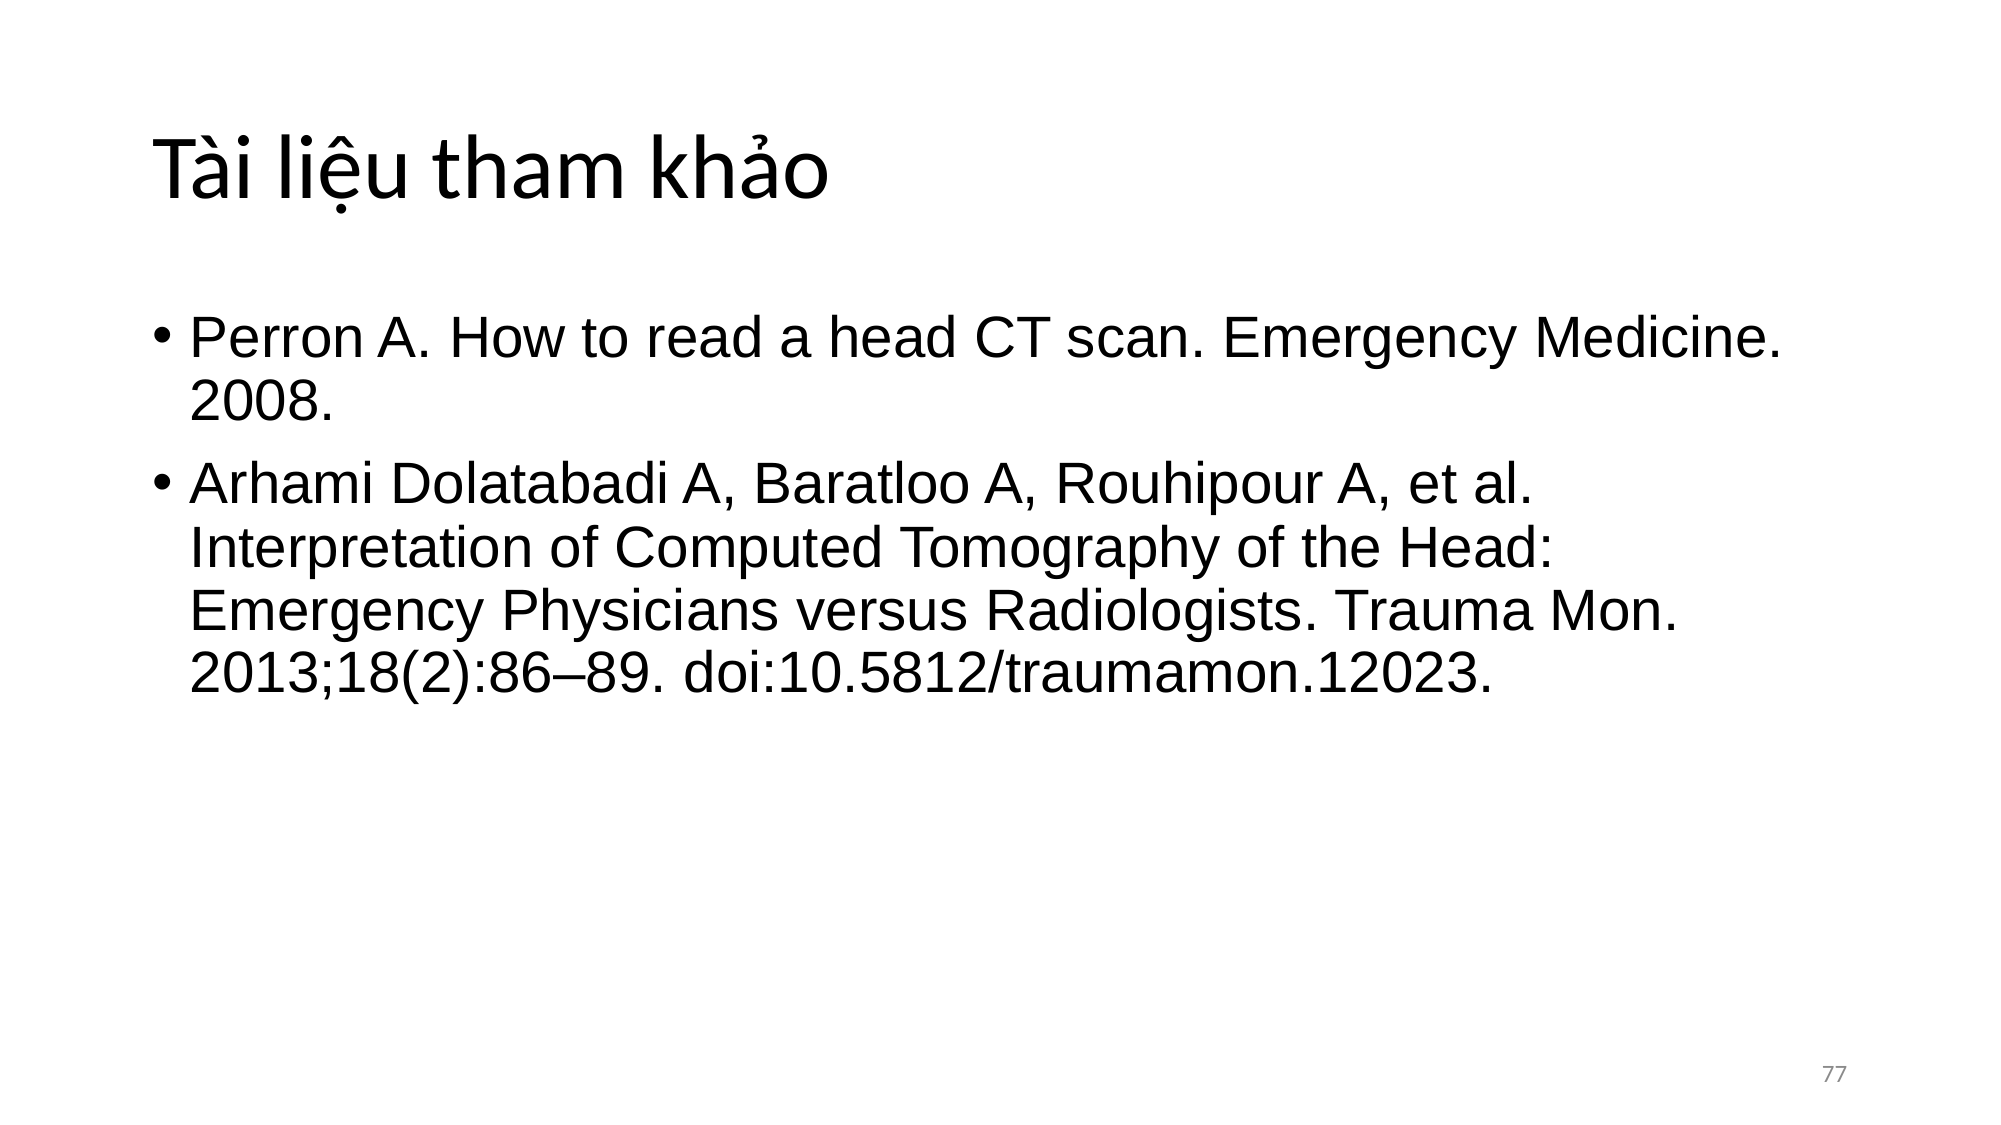

# Tài liệu tham khảo
Perron A. How to read a head CT scan. Emergency Medicine. 2008.
Arhami Dolatabadi A, Baratloo A, Rouhipour A, et al. Interpretation of Computed Tomography of the Head: Emergency Physicians versus Radiologists. Trauma Mon. 2013;18(2):86–89. doi:10.5812/traumamon.12023.
77